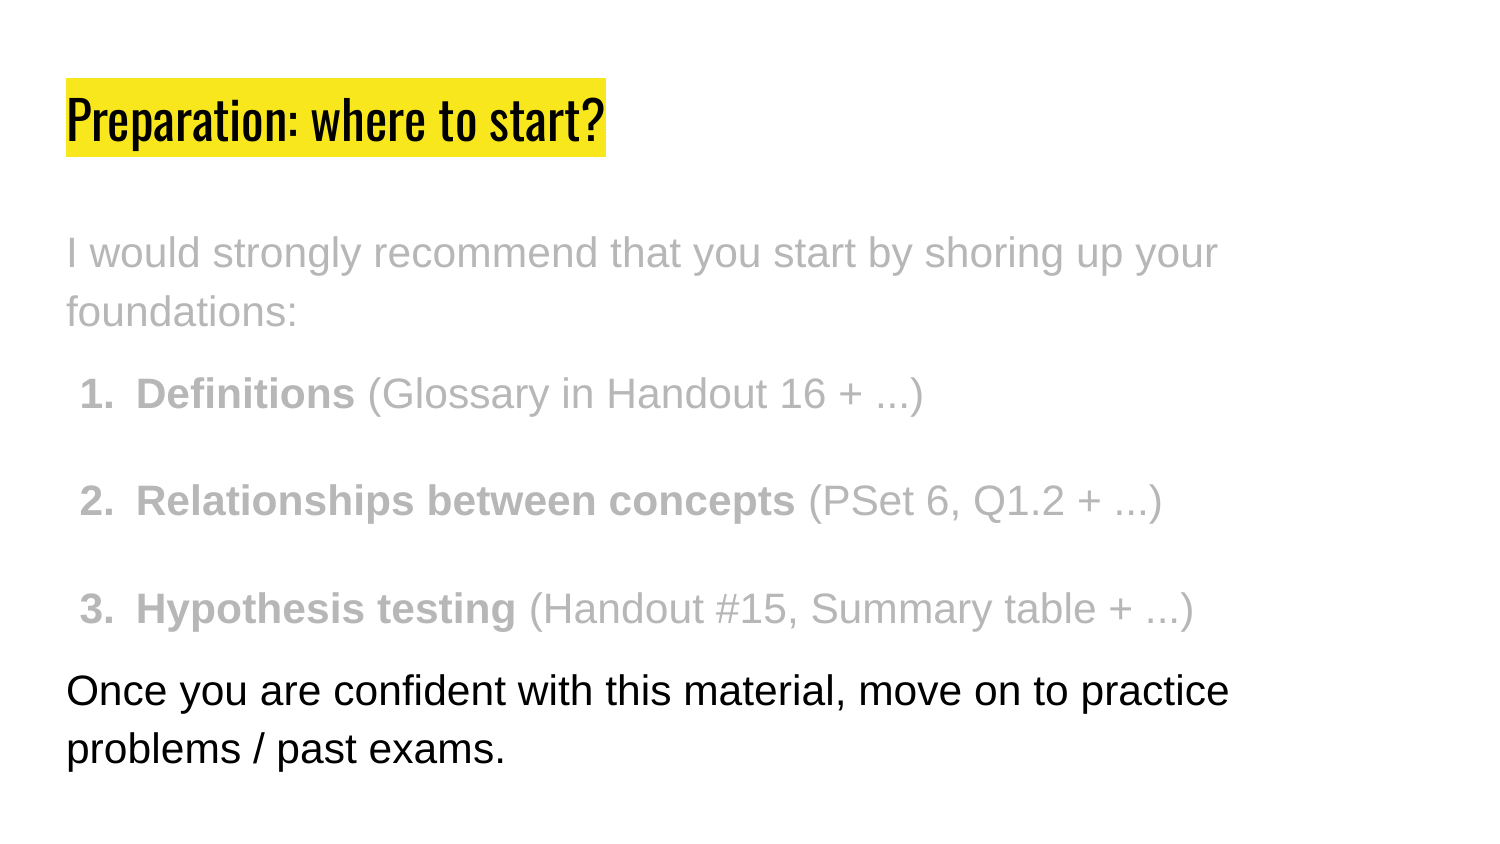

# Preparation: where to start?
I would strongly recommend that you start by shoring up your foundations:
Definitions (Glossary in Handout 16 + ...)

Relationships between concepts (PSet 6, Q1.2 + ...)

Hypothesis testing (Handout #15, Summary table + ...)
Once you are confident with this material, move on to practice problems / past exams.